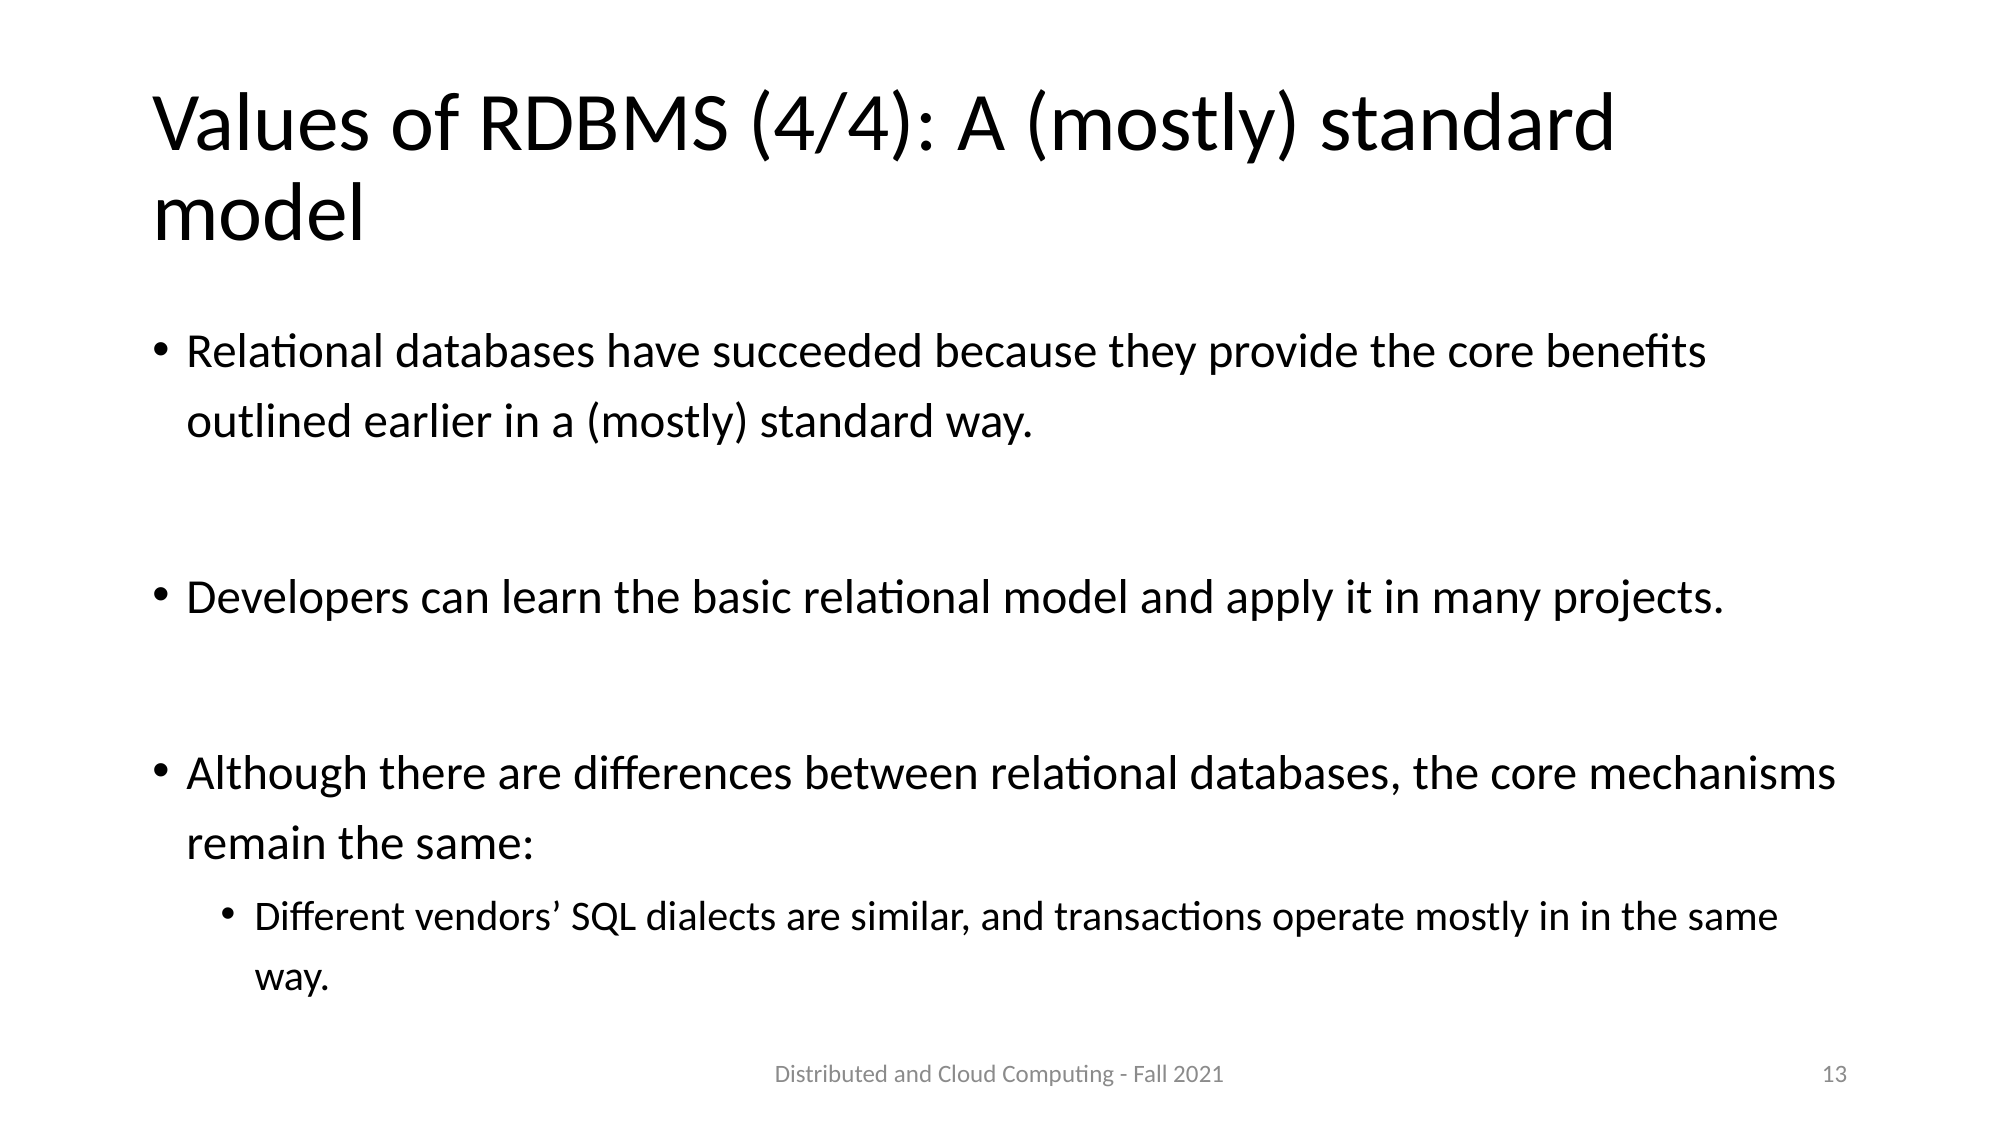

# Values of RDBMS (4/4): A (mostly) standard model
Relational databases have succeeded because they provide the core benefits outlined earlier in a (mostly) standard way.

Developers can learn the basic relational model and apply it in many projects.

Although there are differences between relational databases, the core mechanisms remain the same:
Different vendors’ SQL dialects are similar, and transactions operate mostly in in the same way.
Distributed and Cloud Computing - Fall 2021
13